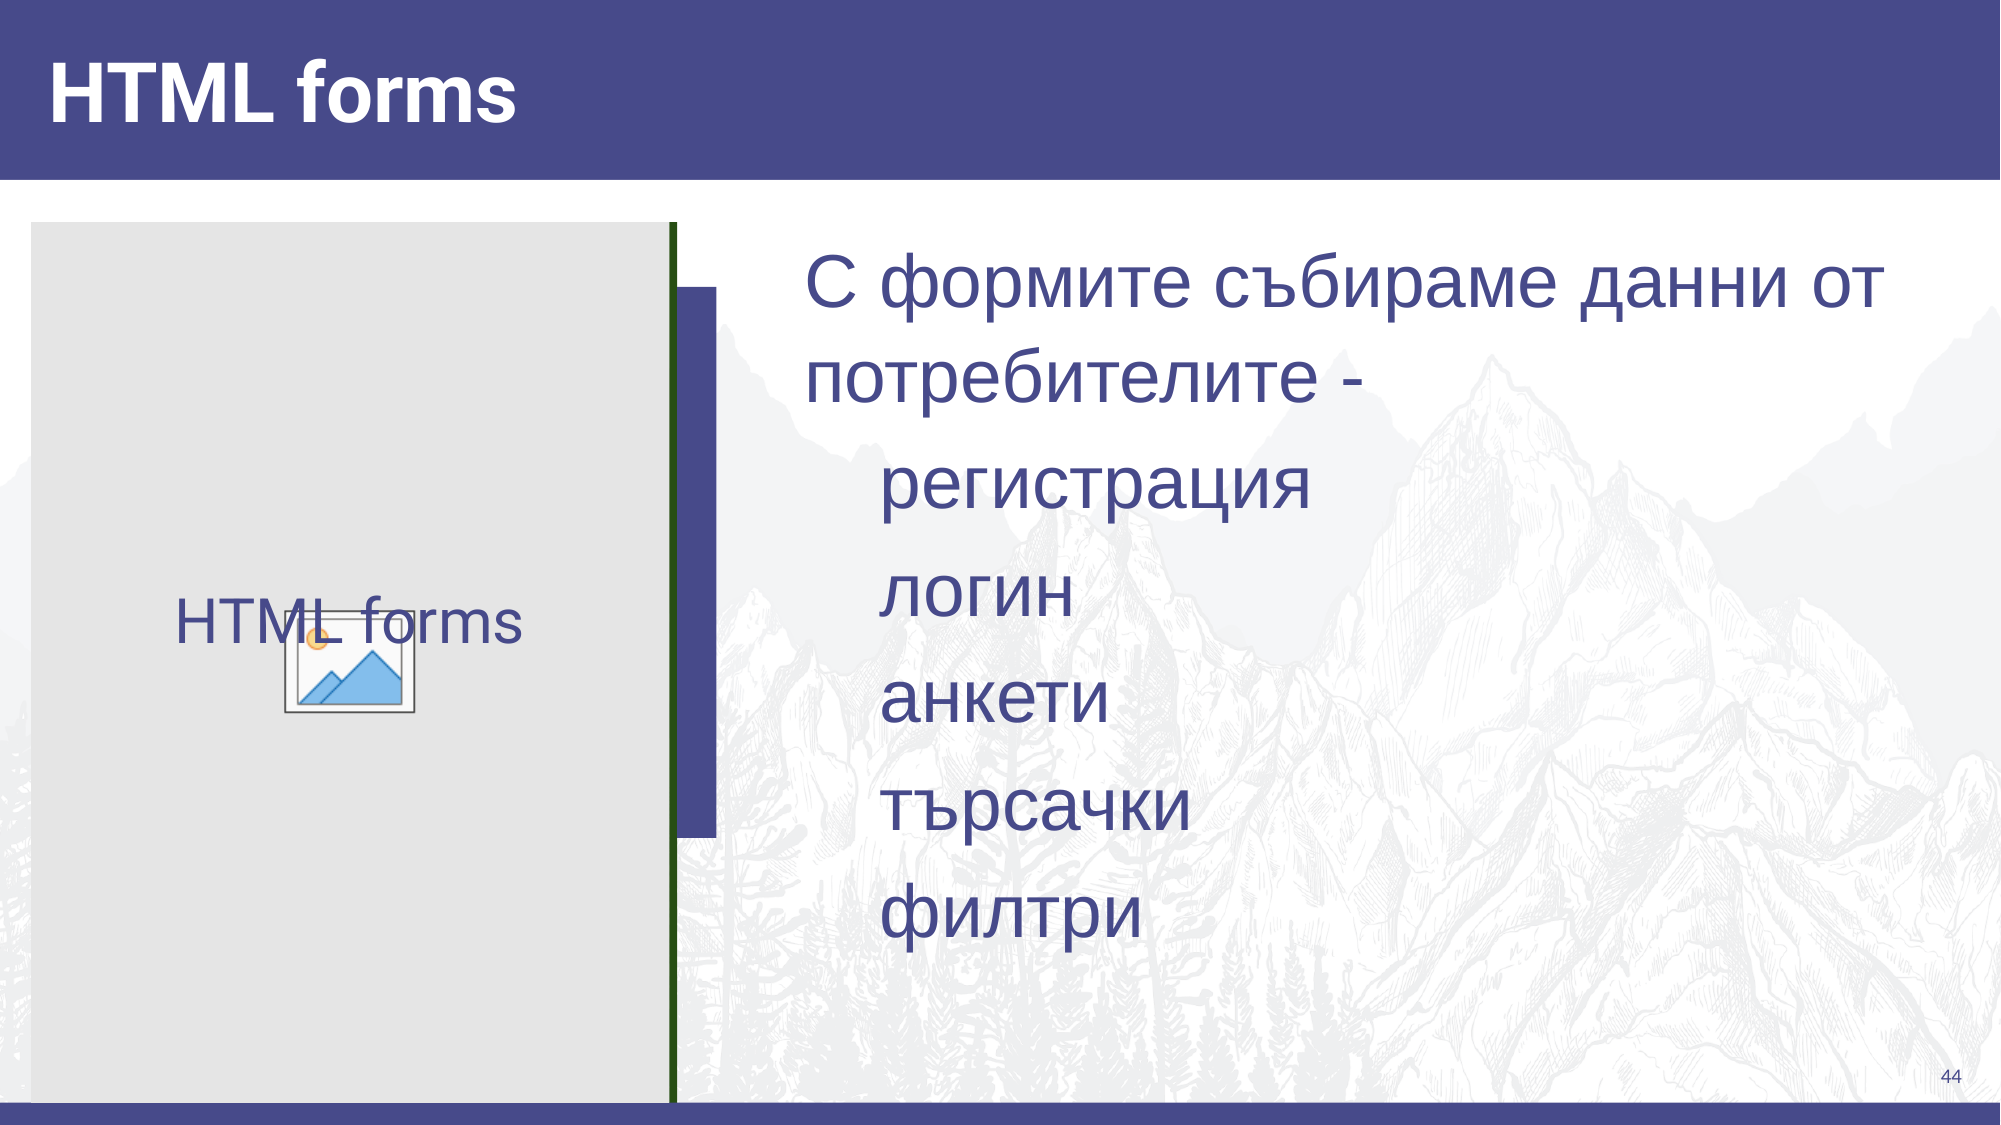

# HTML forms
С формите събираме данни от потребителите -
регистрация
логин
анкети
търсачки
филтри

HTML forms

44